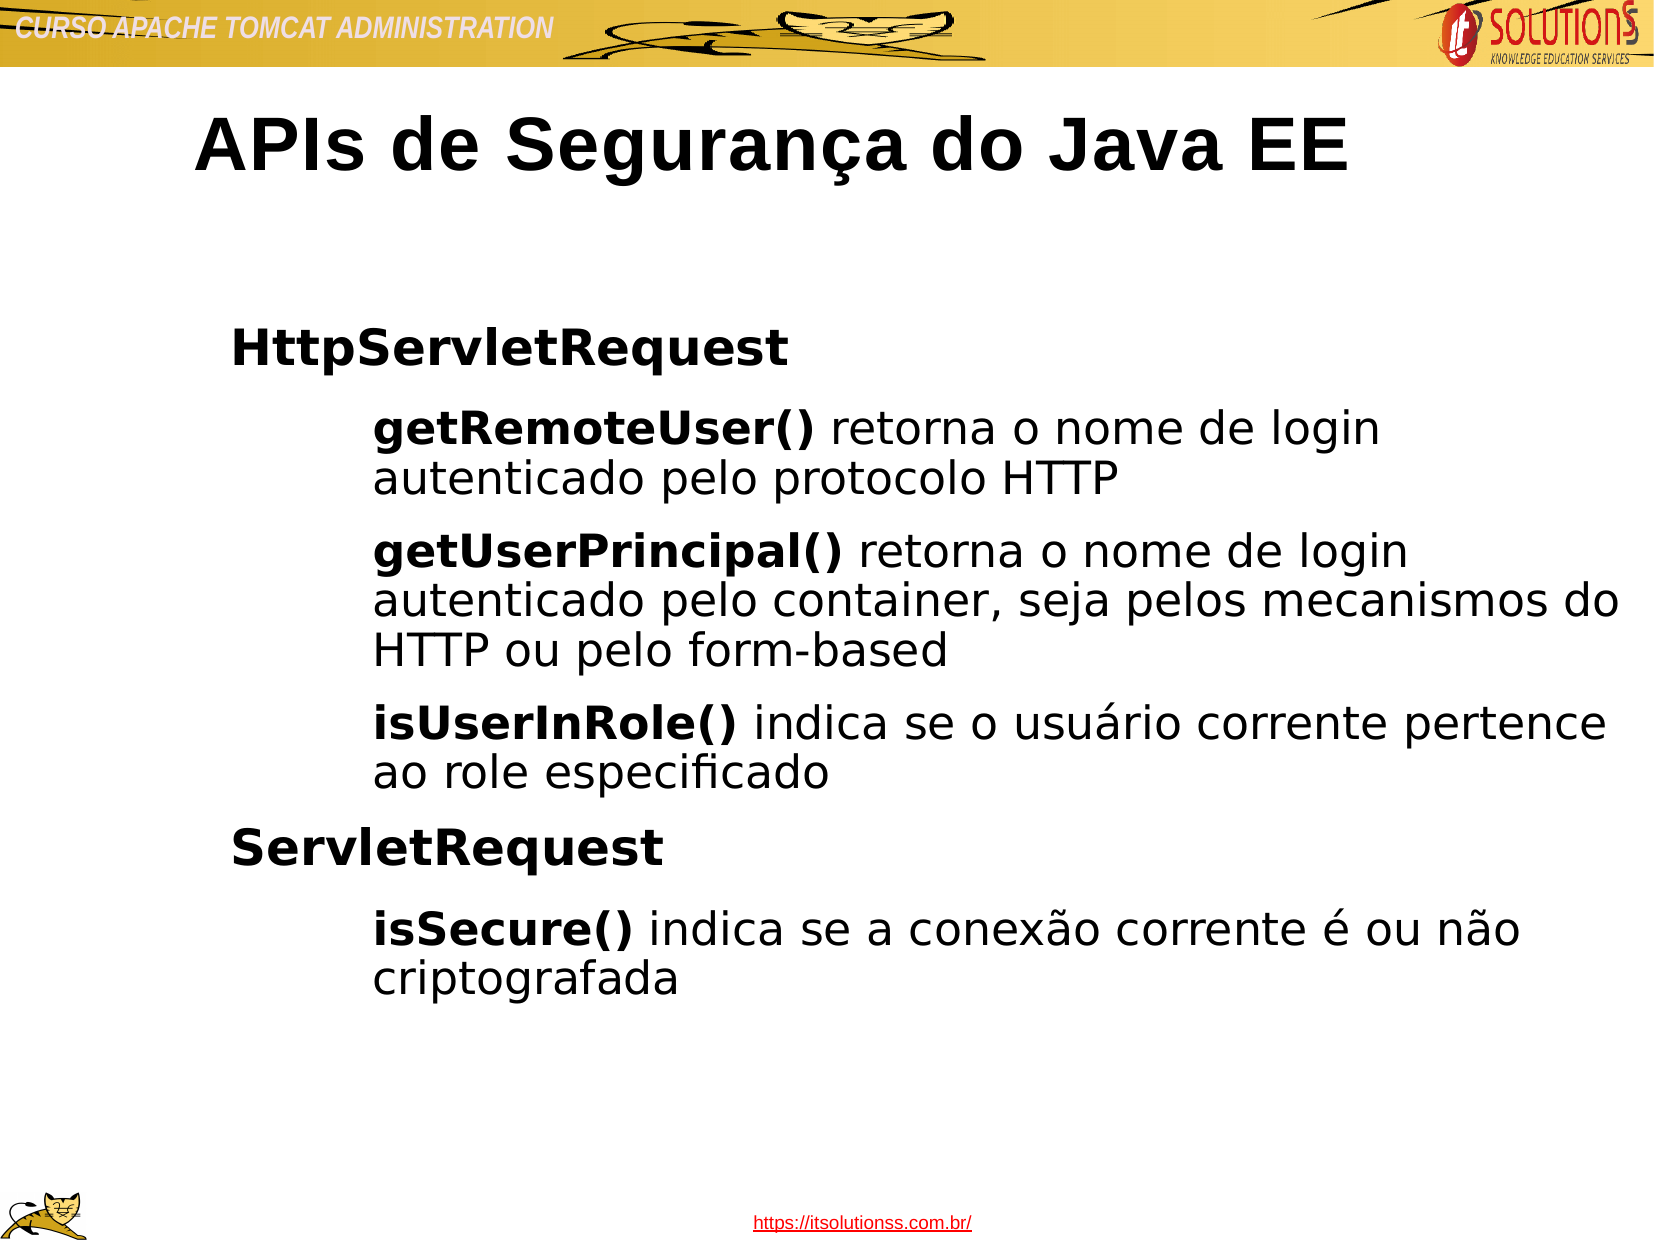

APIs de Segurança do Java EE
HttpServletRequest
getRemoteUser() retorna o nome de login autenticado pelo protocolo HTTP
getUserPrincipal() retorna o nome de login autenticado pelo container, seja pelos mecanismos do HTTP ou pelo form-based
isUserInRole() indica se o usuário corrente pertence ao role especificado
ServletRequest
isSecure() indica se a conexão corrente é ou não criptografada